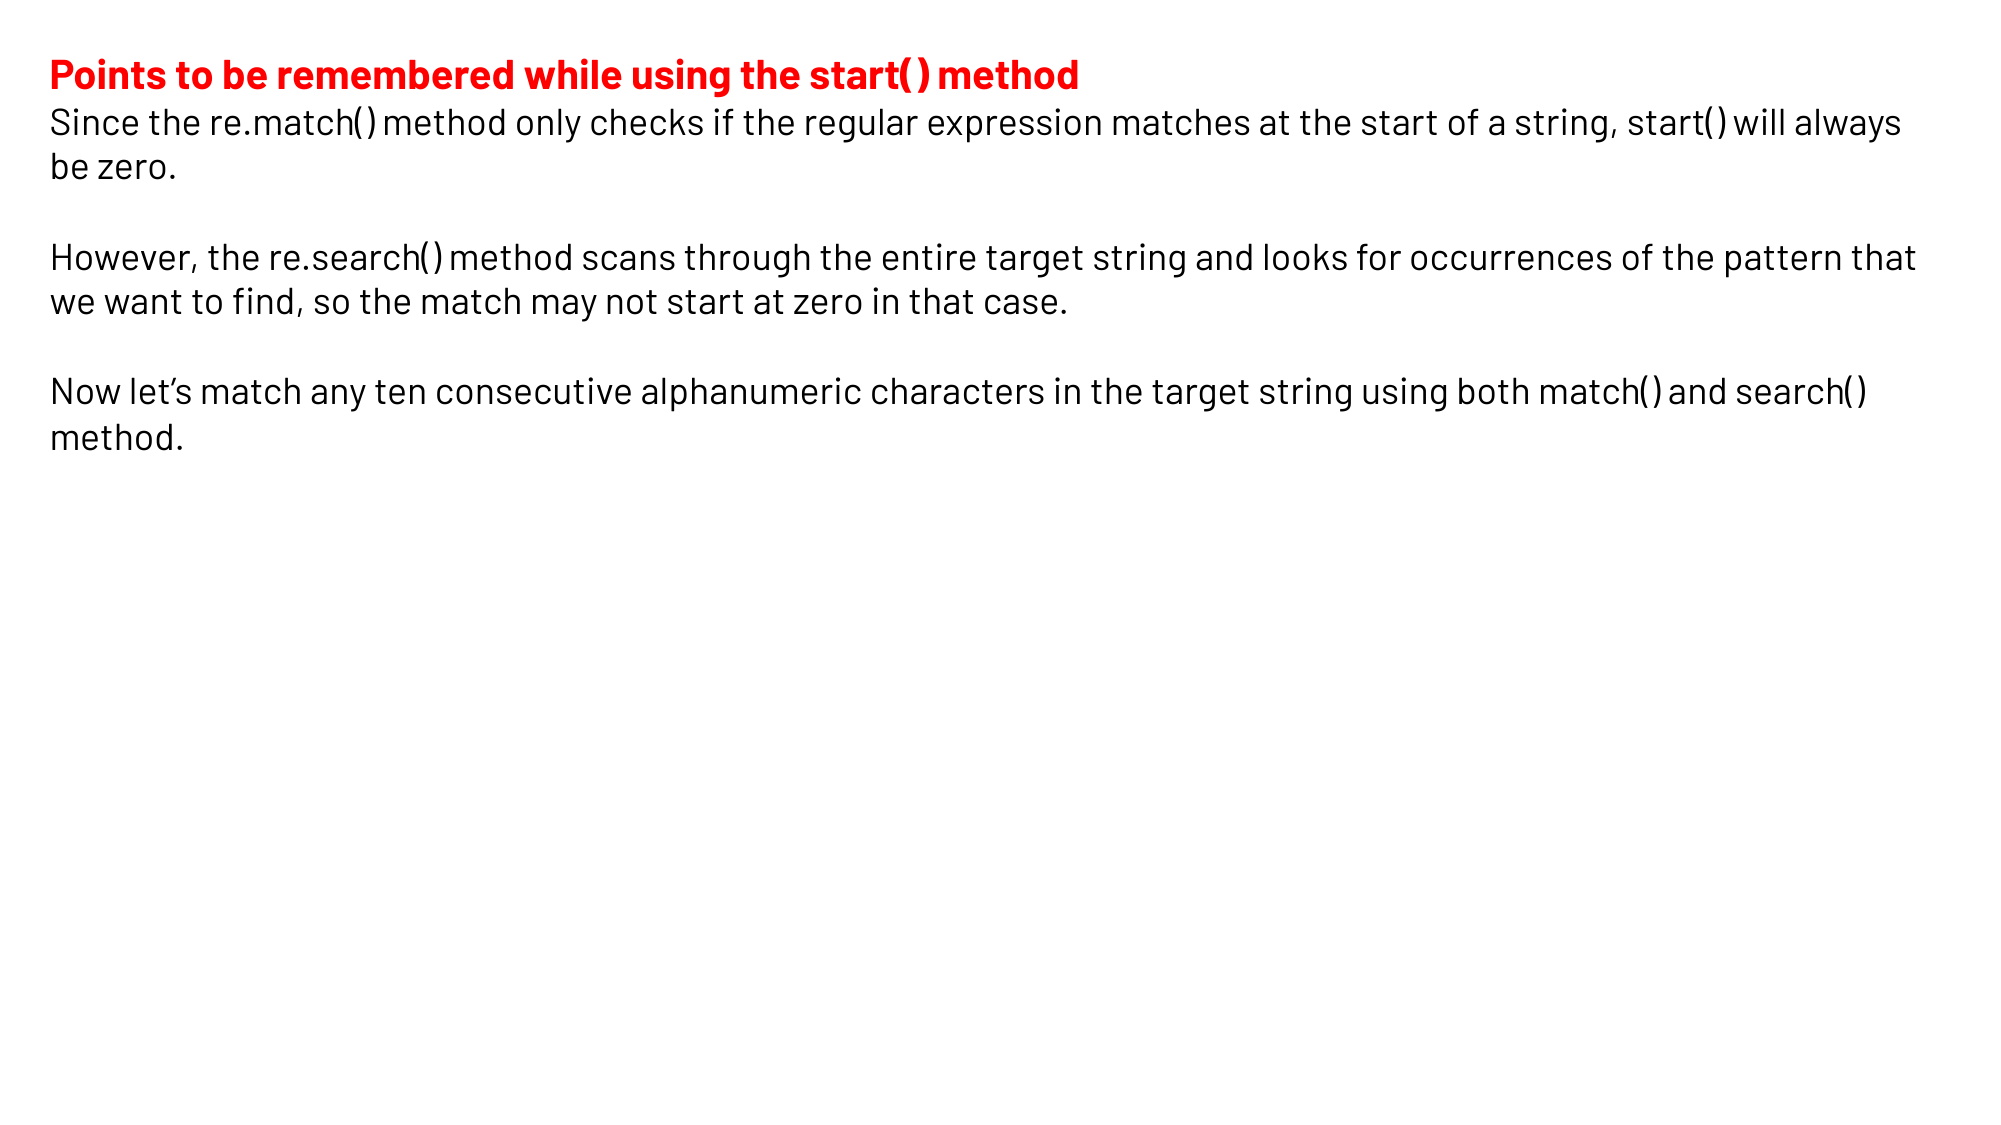

Points to be remembered while using the start() method
Since the re.match() method only checks if the regular expression matches at the start of a string, start() will always be zero.

However, the re.search() method scans through the entire target string and looks for occurrences of the pattern that we want to find, so the match may not start at zero in that case.

Now let’s match any ten consecutive alphanumeric characters in the target string using both match() and search() method.